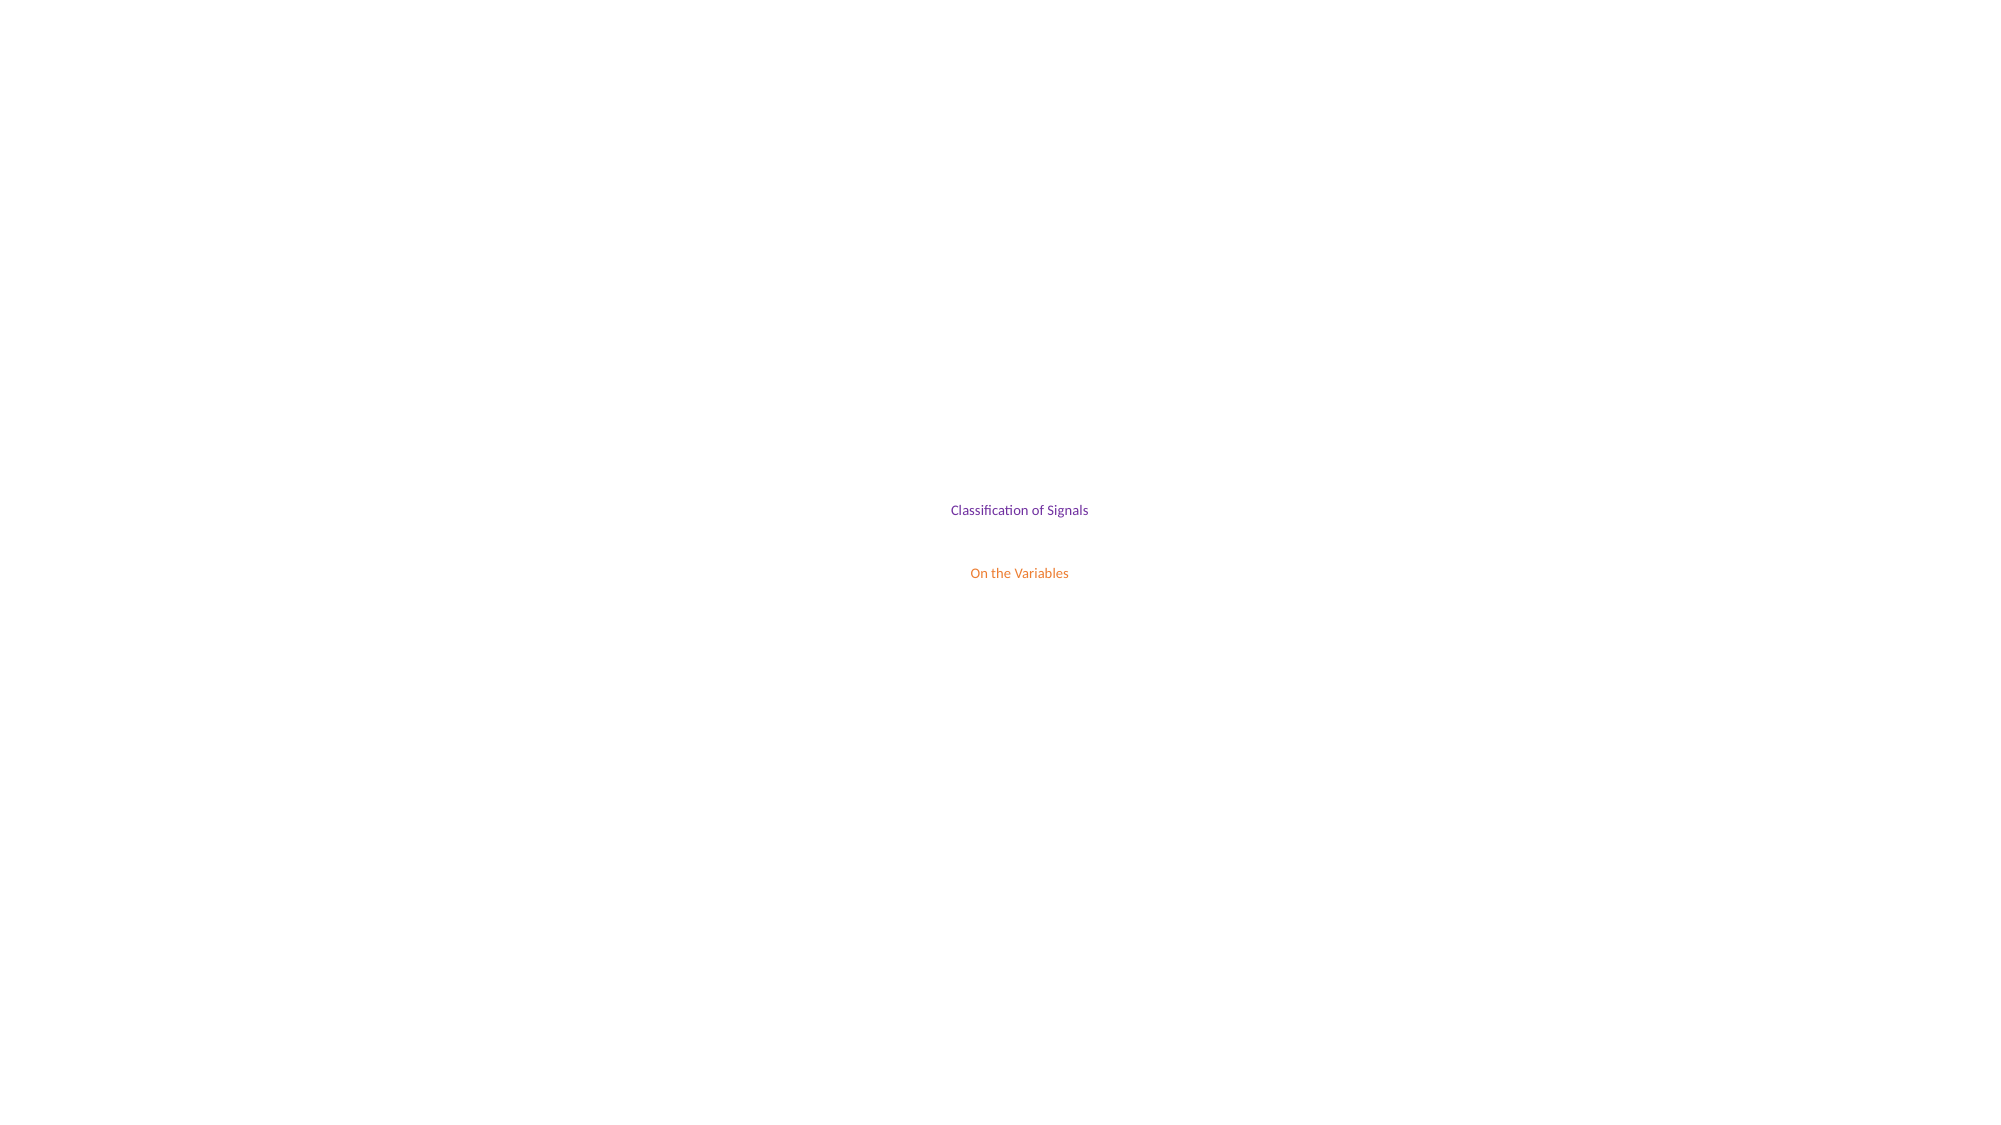

# Classification of Signals On the Variables